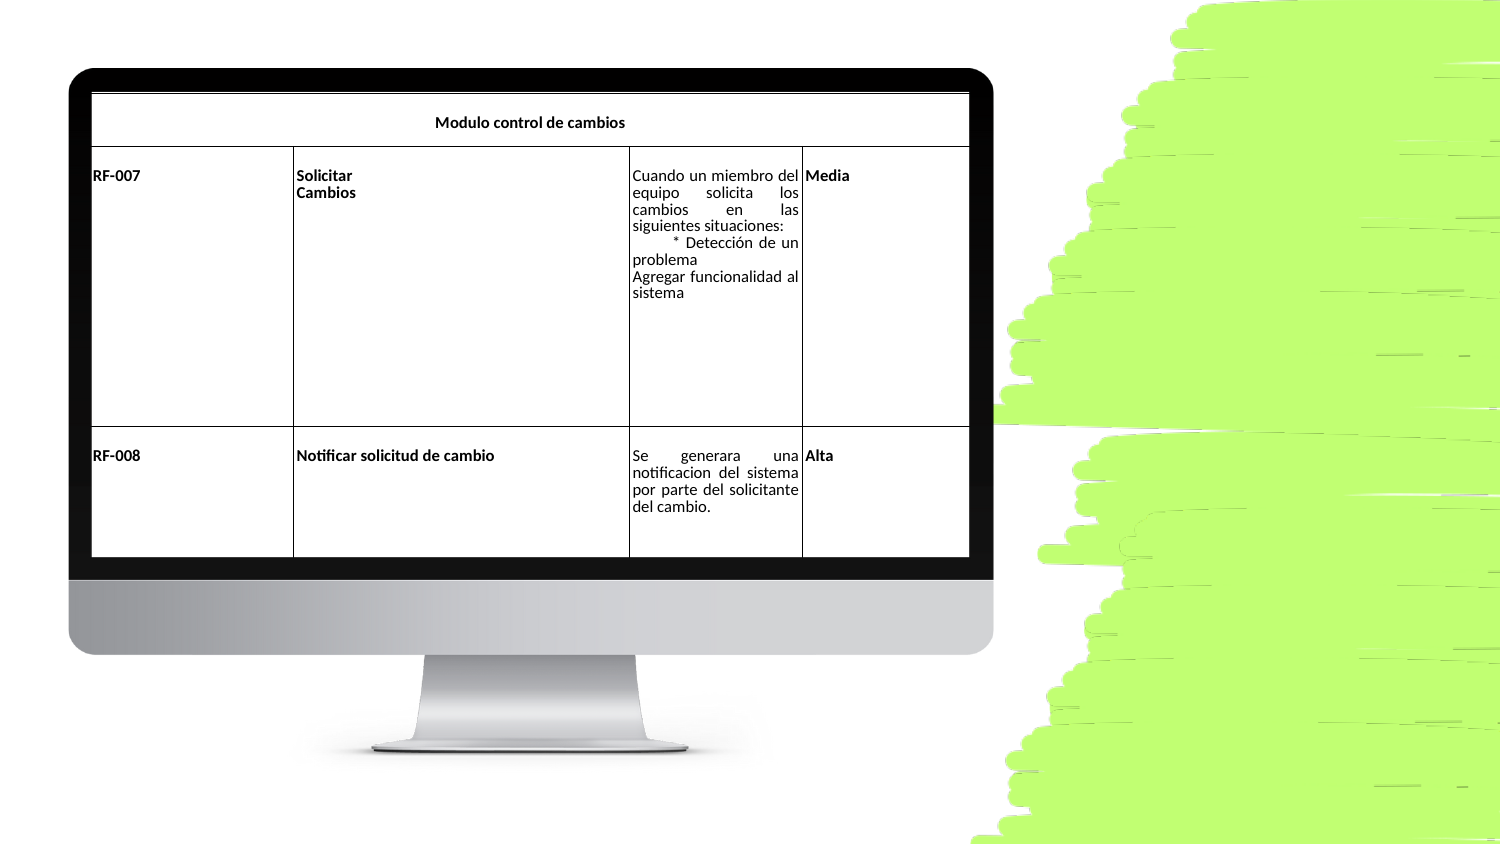

| Modulo control de cambios |  |  |  |
| --- | --- | --- | --- |
| RF-007 | Solicitar  Cambios | Cuando un miembro del equipo solicita los cambios en las siguientes situaciones:            \* Detección de un problema   Agregar funcionalidad al sistema | Media |
| RF-008 | Notificar solicitud de cambio | Se generara una notificacion del sistema por parte del solicitante del cambio. | Alta |